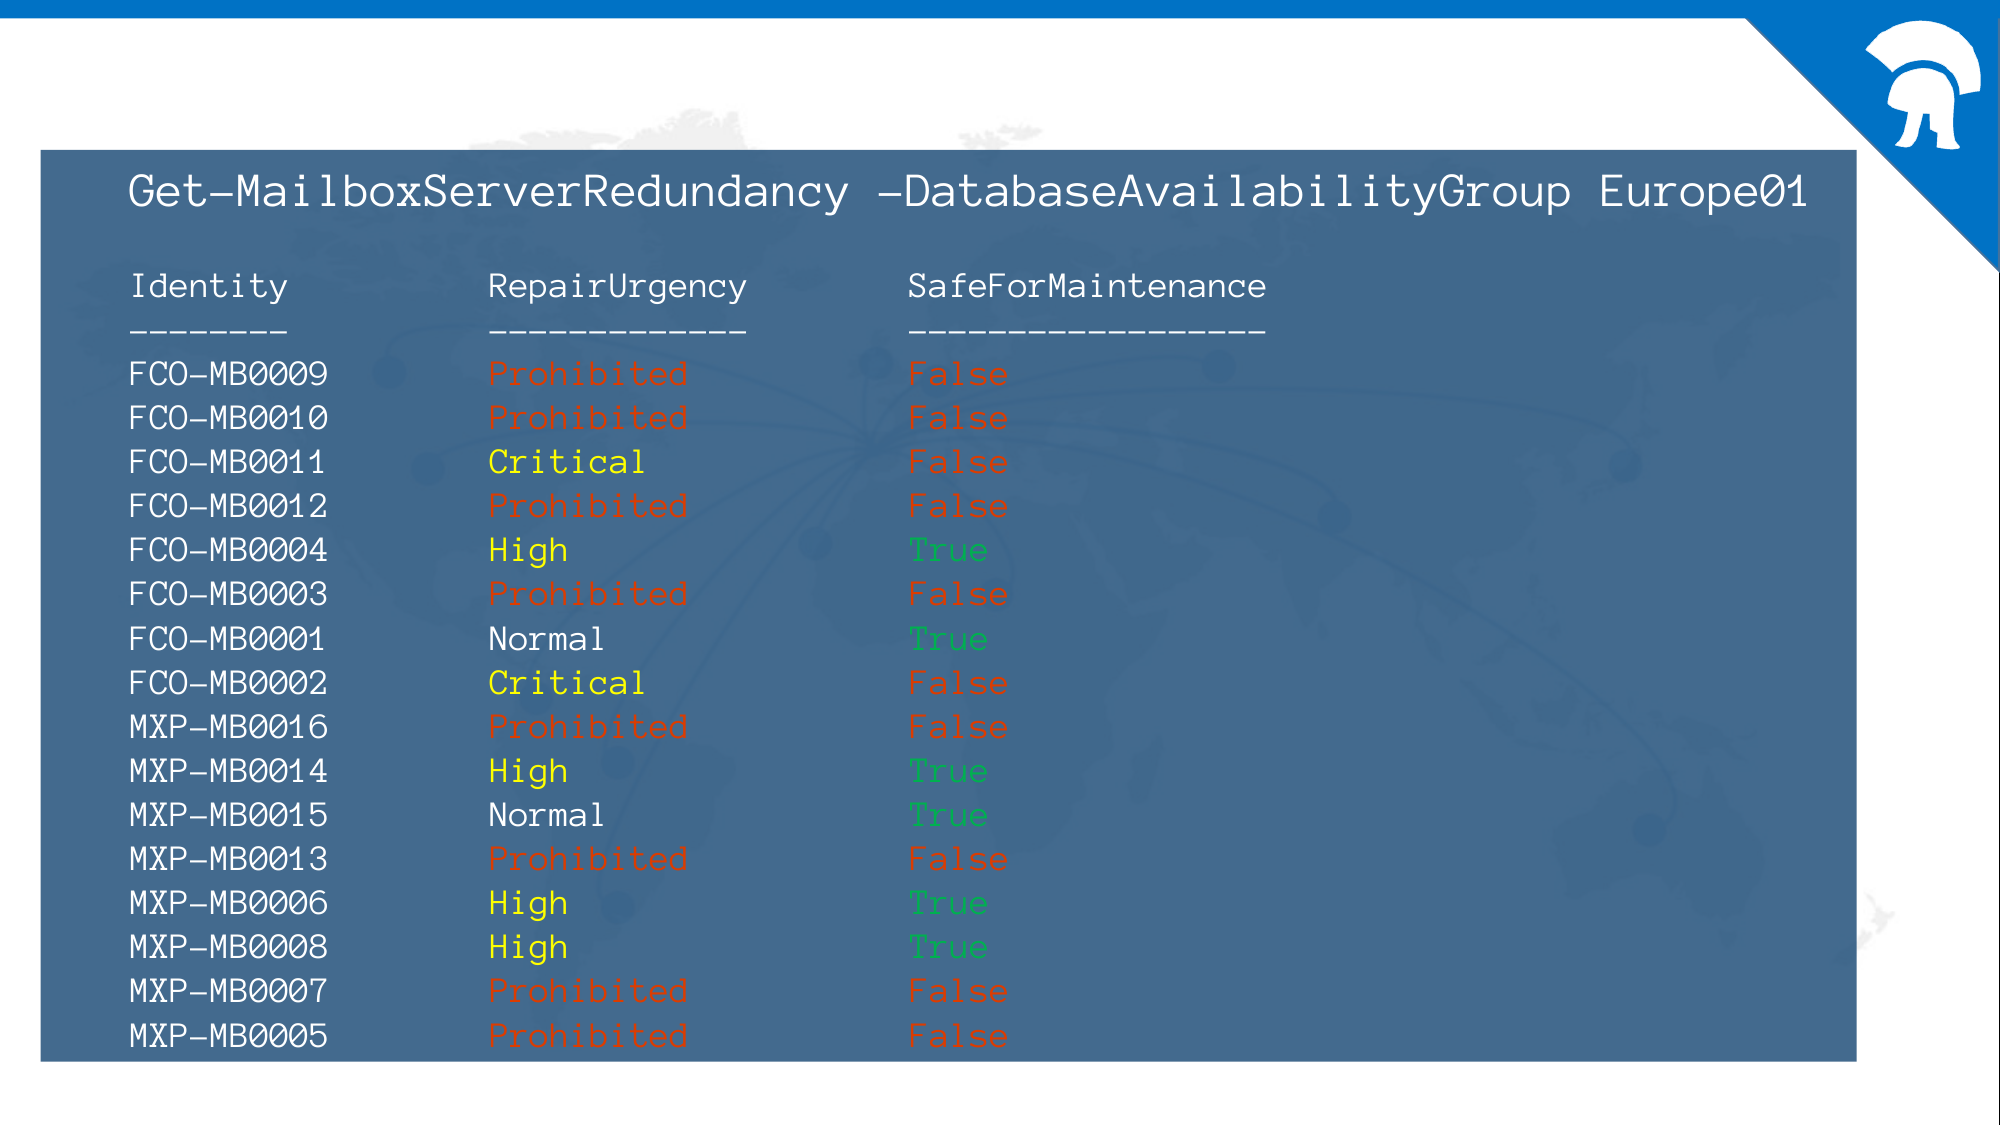

Get-MailboxServerRedundancy -DatabaseAvailabilityGroup Europe01

Identity          RepairUrgency        SafeForMaintenance
--------          -------------        ------------------
FCO-MB0009        Prohibited           False
FCO-MB0010        Prohibited           False
FCO-MB0011        Critical             False
FCO-MB0012        Prohibited           False
FCO-MB0004        High                 True
FCO-MB0003        Prohibited           False
FCO-MB0001        Normal               True
FCO-MB0002        Critical             False
MXP-MB0016        Prohibited           False
MXP-MB0014        High                 True
MXP-MB0015        Normal               True
MXP-MB0013        Prohibited           False
MXP-MB0006        High                 True
MXP-MB0008        High                 True
MXP-MB0007        Prohibited           False
MXP-MB0005        Prohibited           False